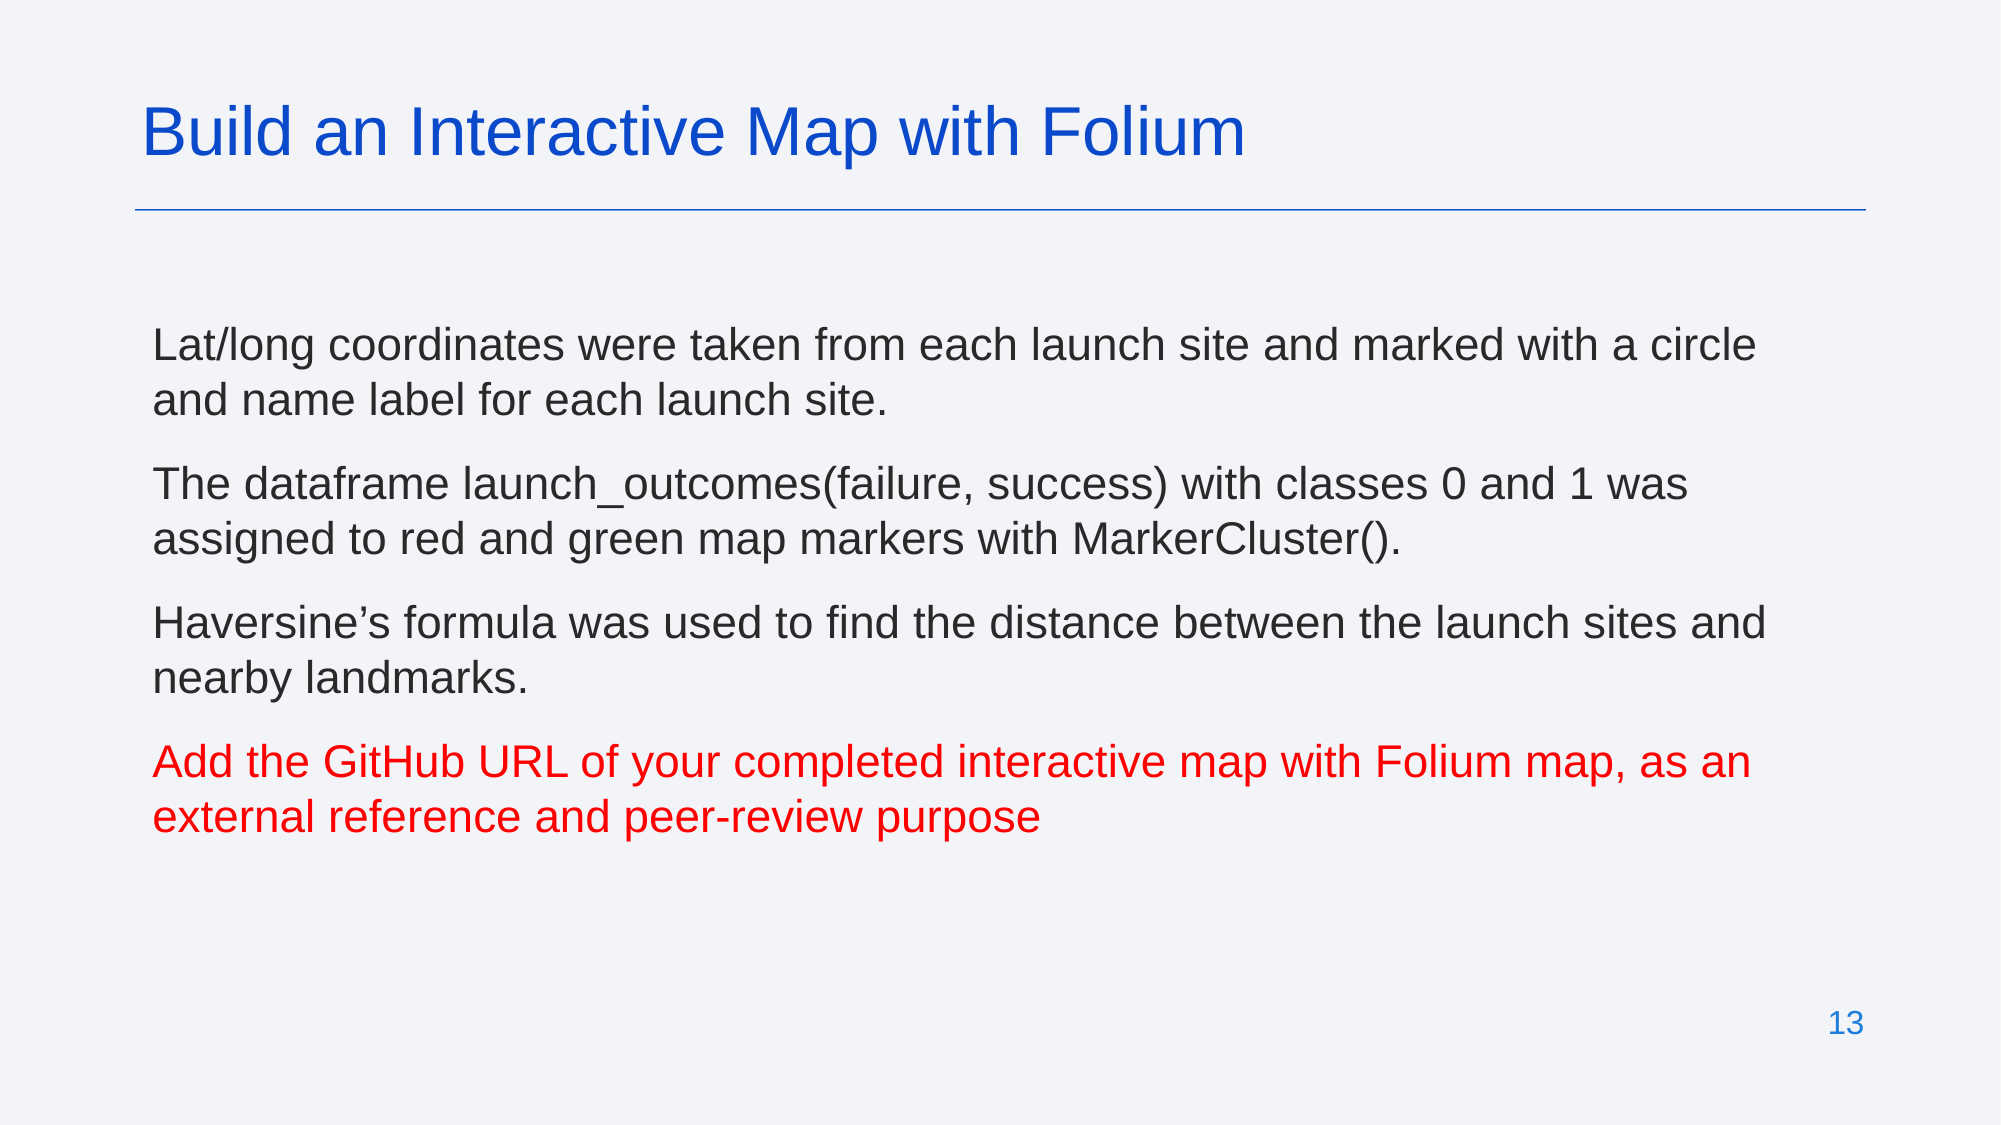

Build an Interactive Map with Folium
Lat/long coordinates were taken from each launch site and marked with a circle and name label for each launch site.
The dataframe launch_outcomes(failure, success) with classes 0 and 1 was assigned to red and green map markers with MarkerCluster().
Haversine’s formula was used to find the distance between the launch sites and nearby landmarks.
Add the GitHub URL of your completed interactive map with Folium map, as an external reference and peer-review purpose

13